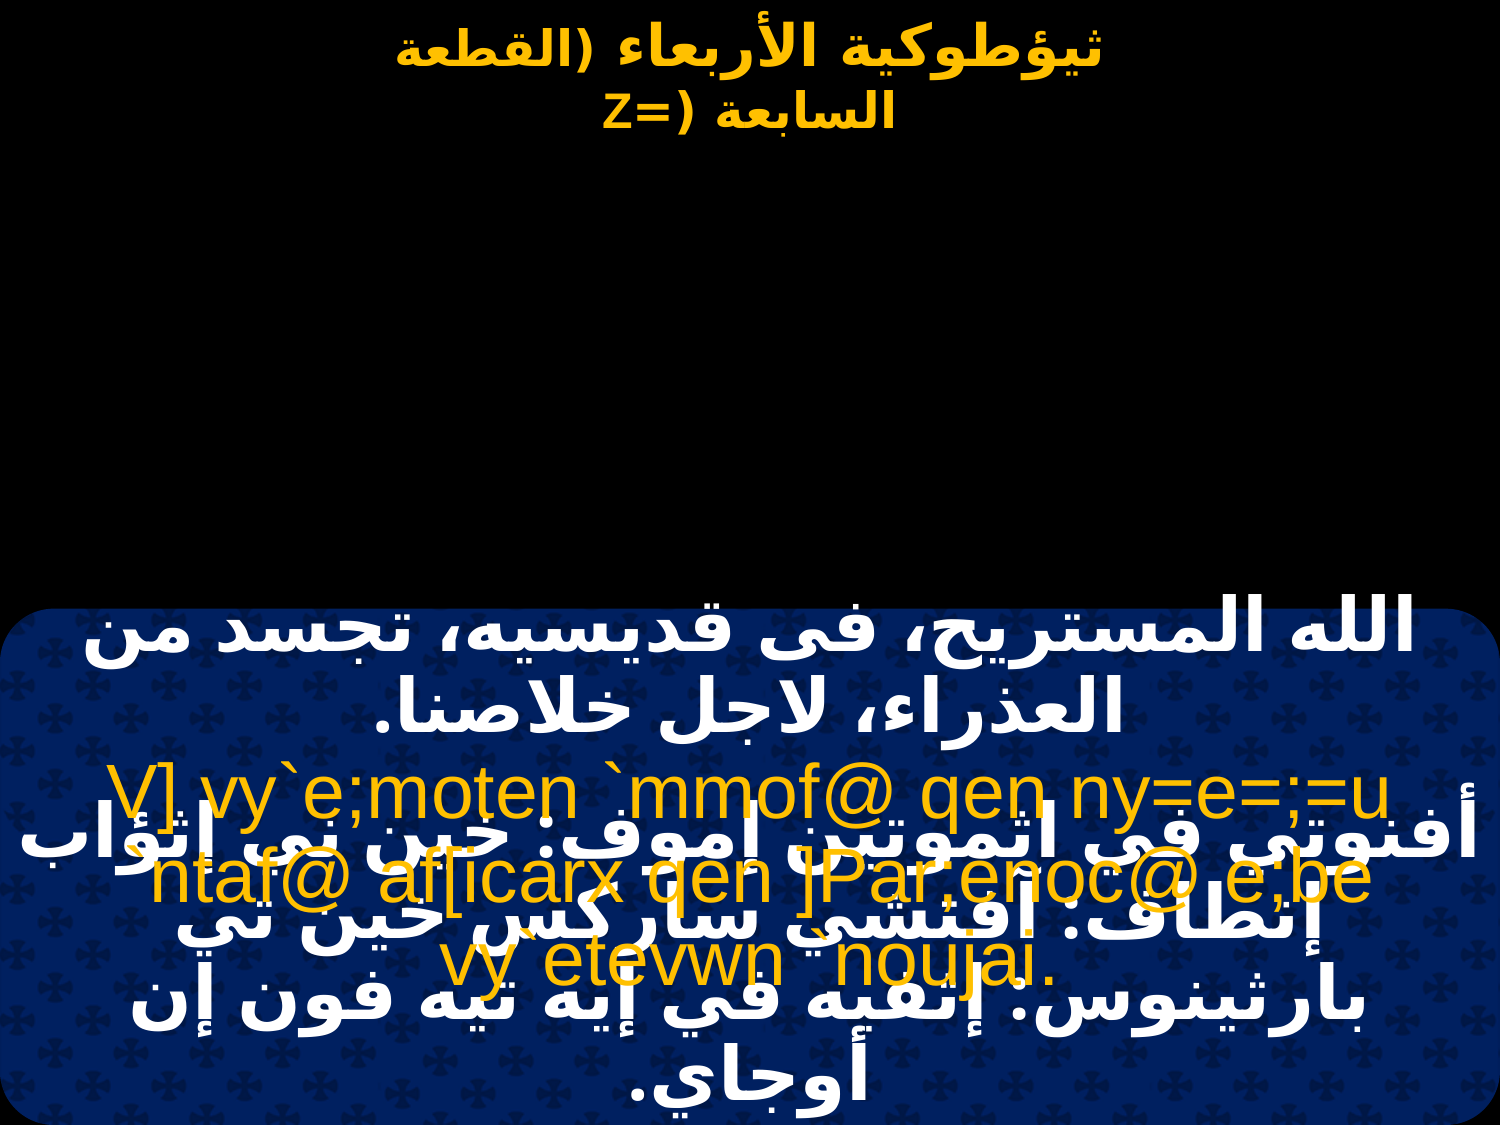

الله المستريح، فى قديسيه، تجسد من العذراء، لاجل خلاصنا.
V] vy`e;moten `mmof@ qen ny=e=;=u `ntaf@ af[icarx qen ]Par;enoc@ e;be vy`etevwn `noujai.
أفنوتي في اثموتين إموف: خين ني إثؤاب إنطاف: آفتشي ساركس خين تي بارثينوس: إثفيه في إيه تيه فون إن أوجاي.